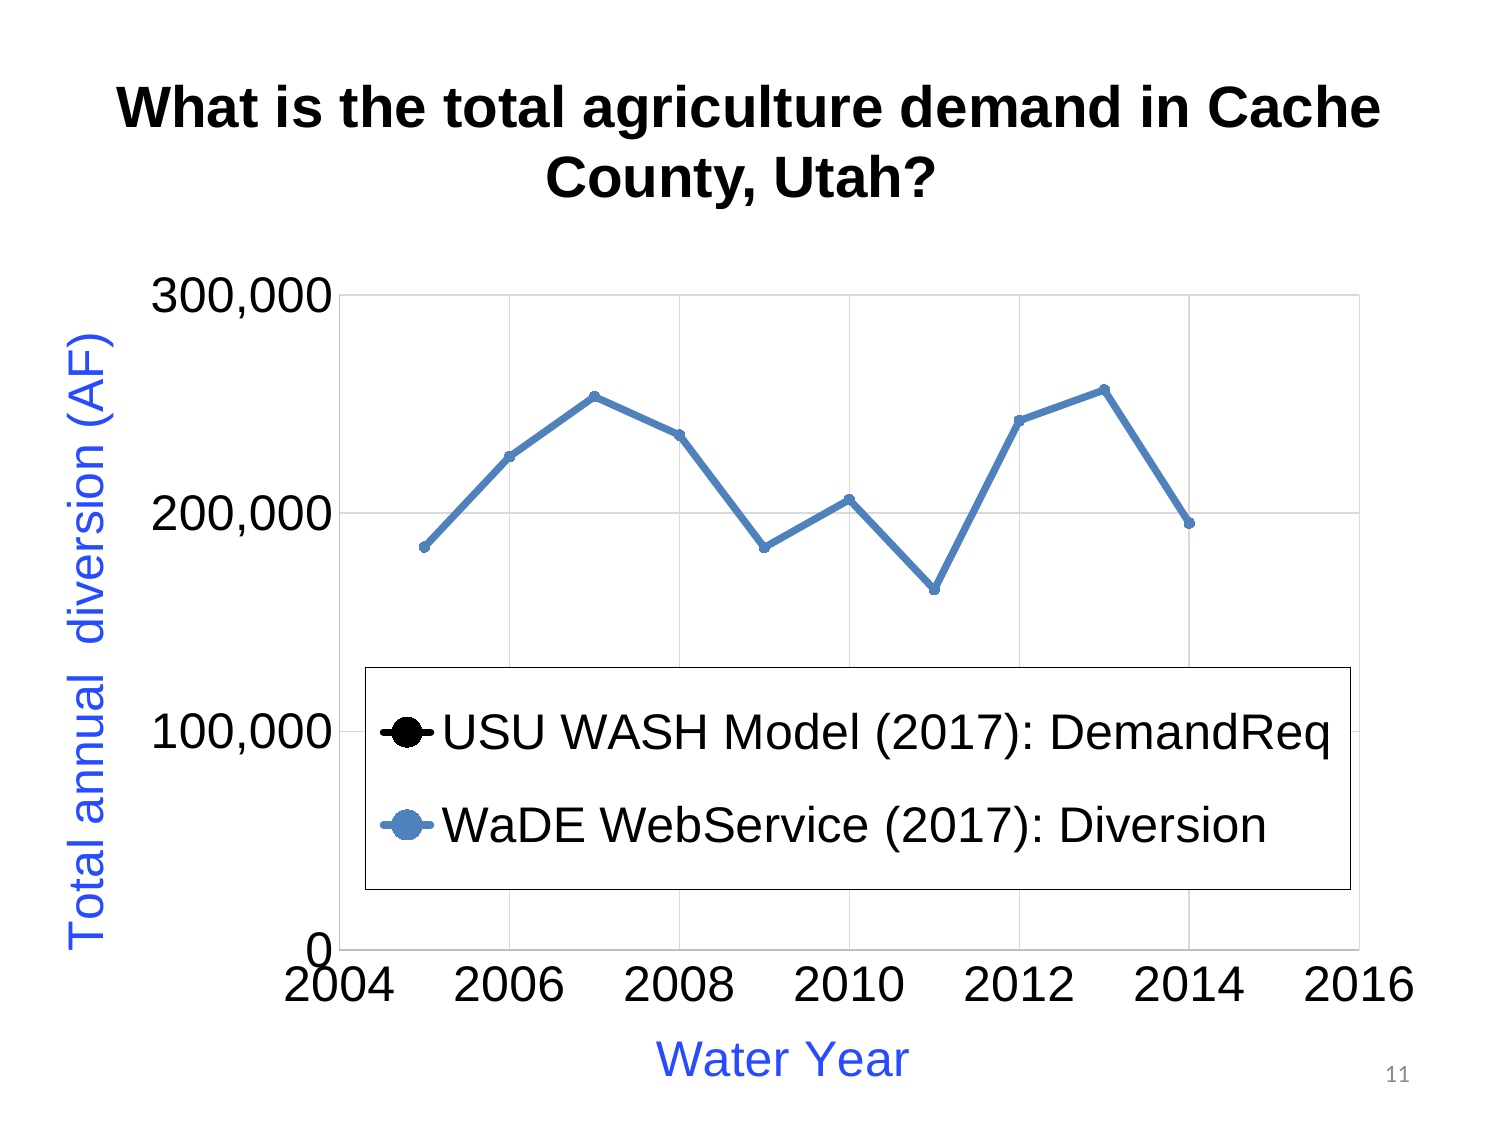

# What is the total agriculture demand in Cache County, Utah?

### Chart

| Category |  |  |
|---|---|---|
11